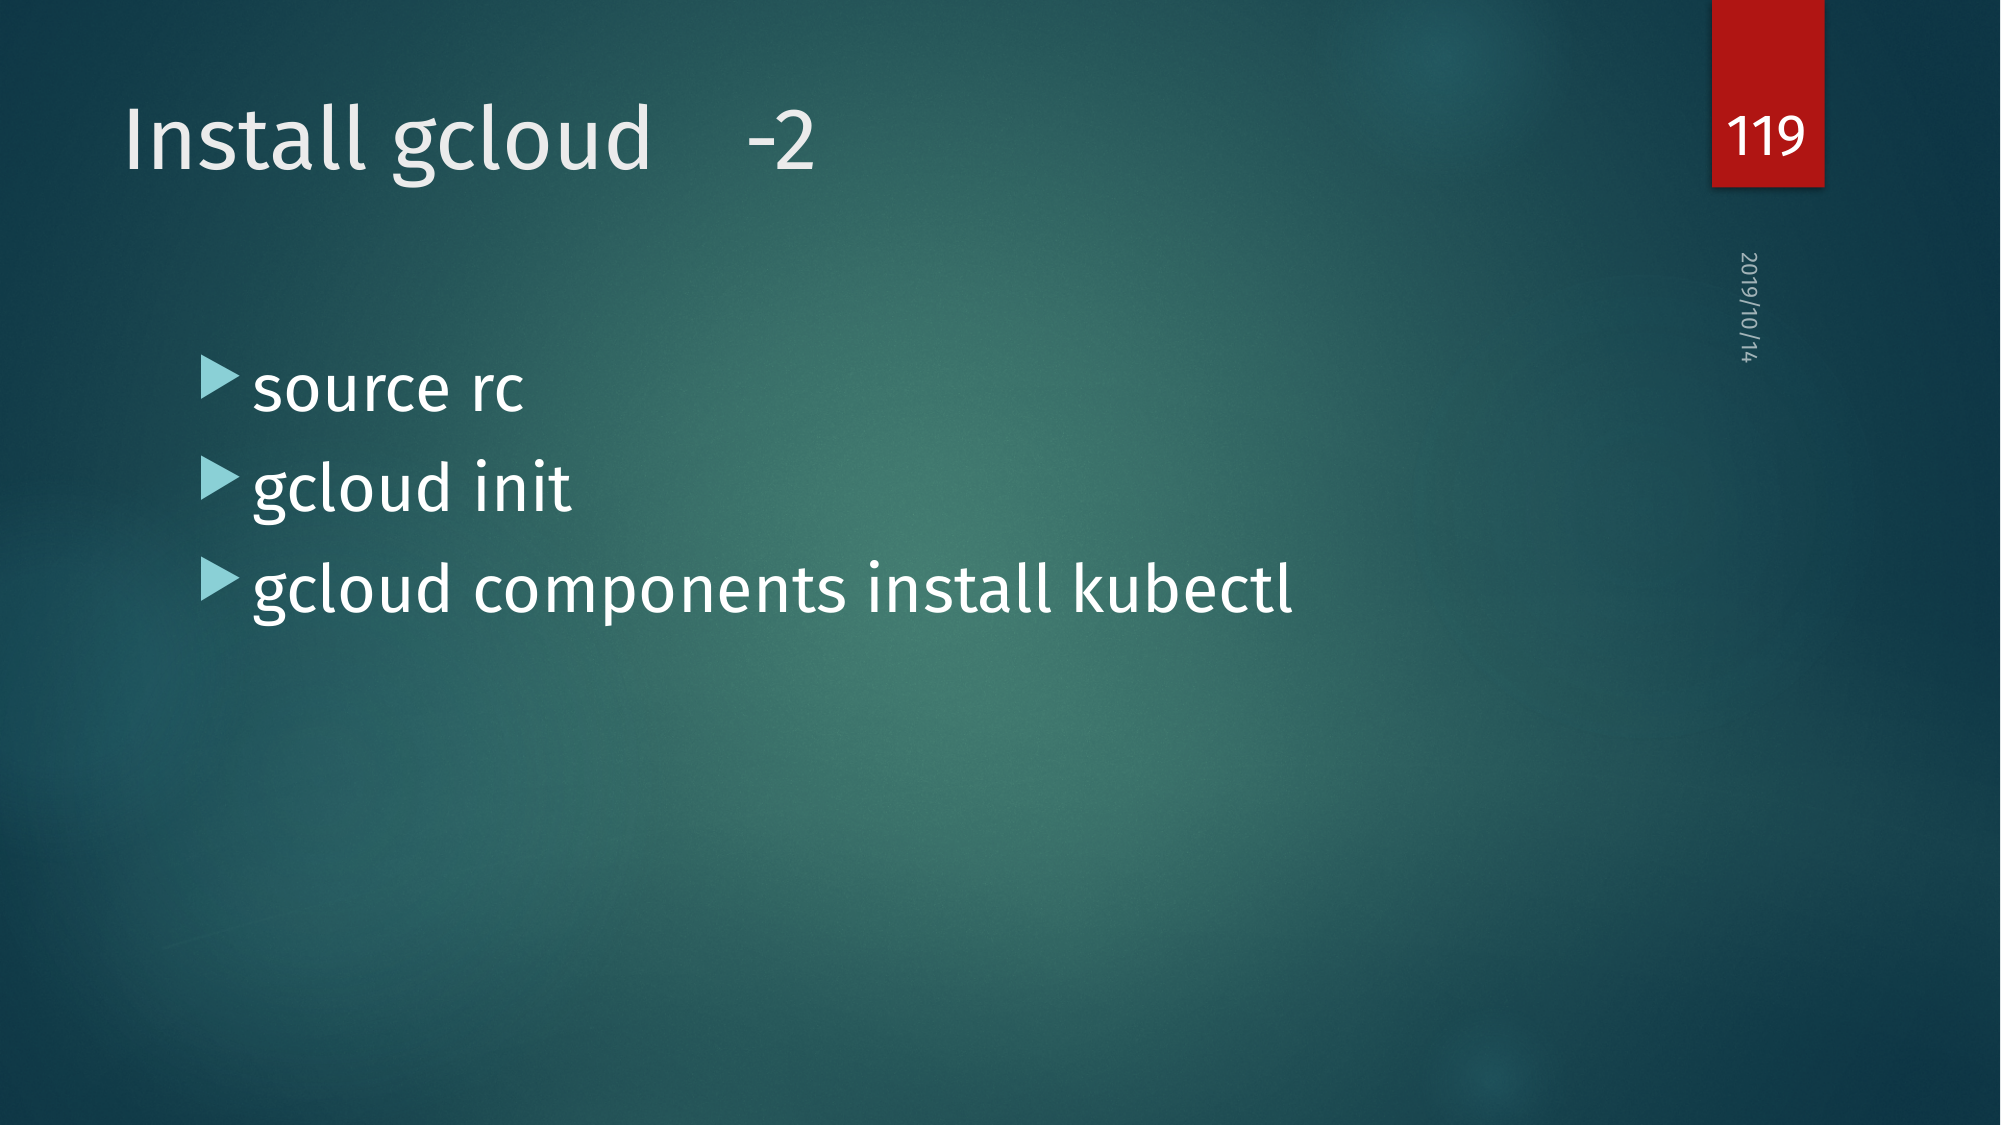

119
# Install gcloud	 -2
2019/10/14
source rc
gcloud init
gcloud components install kubectl